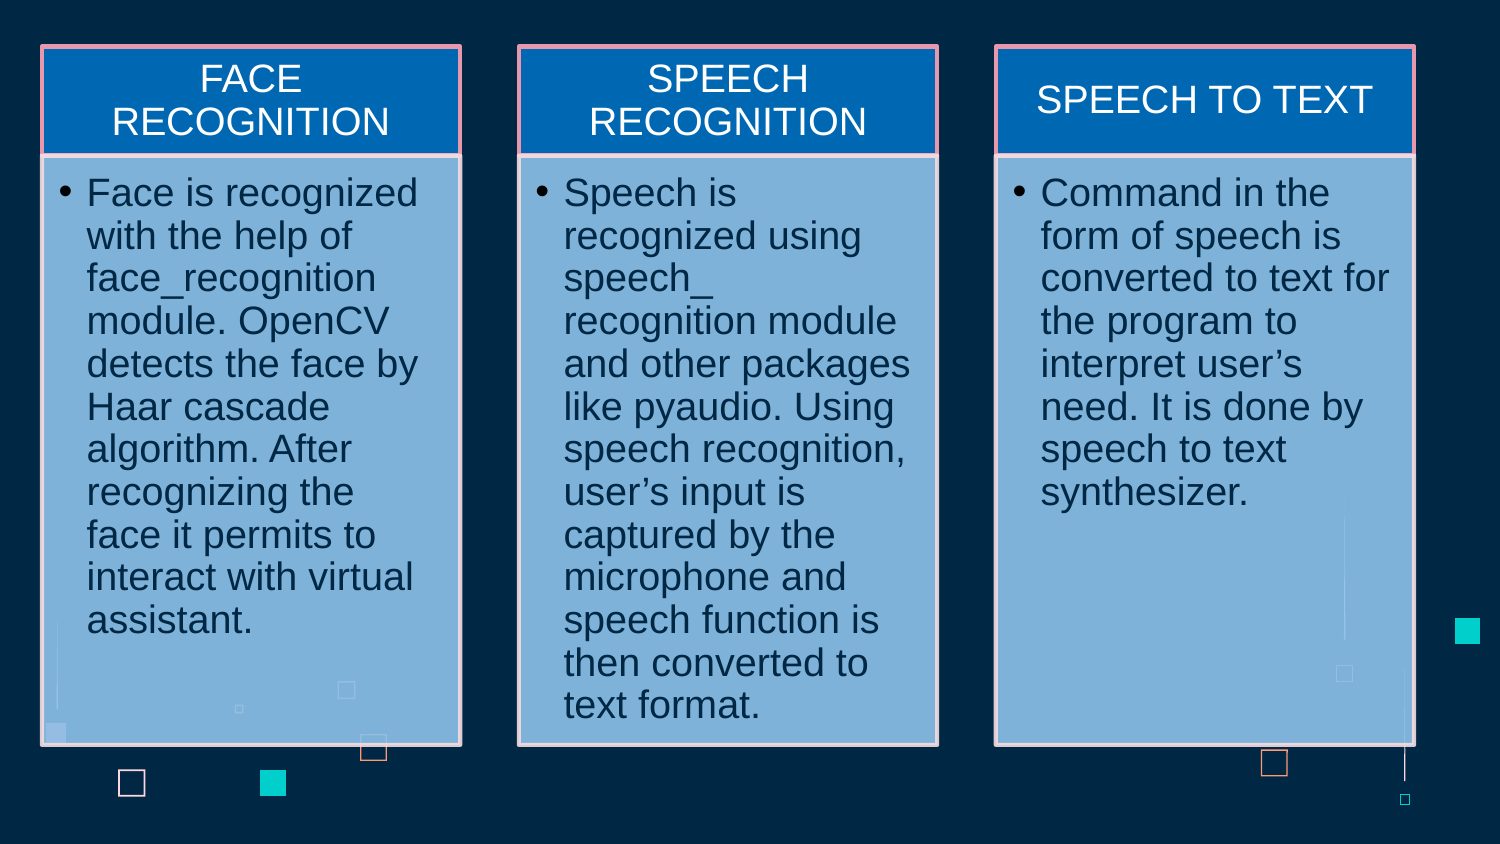

FACE RECOGNITION
Face is recognized with the help of face_recognition module. OpenCV detects the face by Haar cascade algorithm. After recognizing the face it permits to interact with virtual assistant.
SPEECH RECOGNITION
Speech is recognized using speech_ recognition module and other packages like pyaudio. Using speech recognition, user’s input is captured by the microphone and speech function is then converted to text format.
SPEECH TO TEXT
Command in the form of speech is converted to text for the program to interpret user’s need. It is done by speech to text synthesizer.